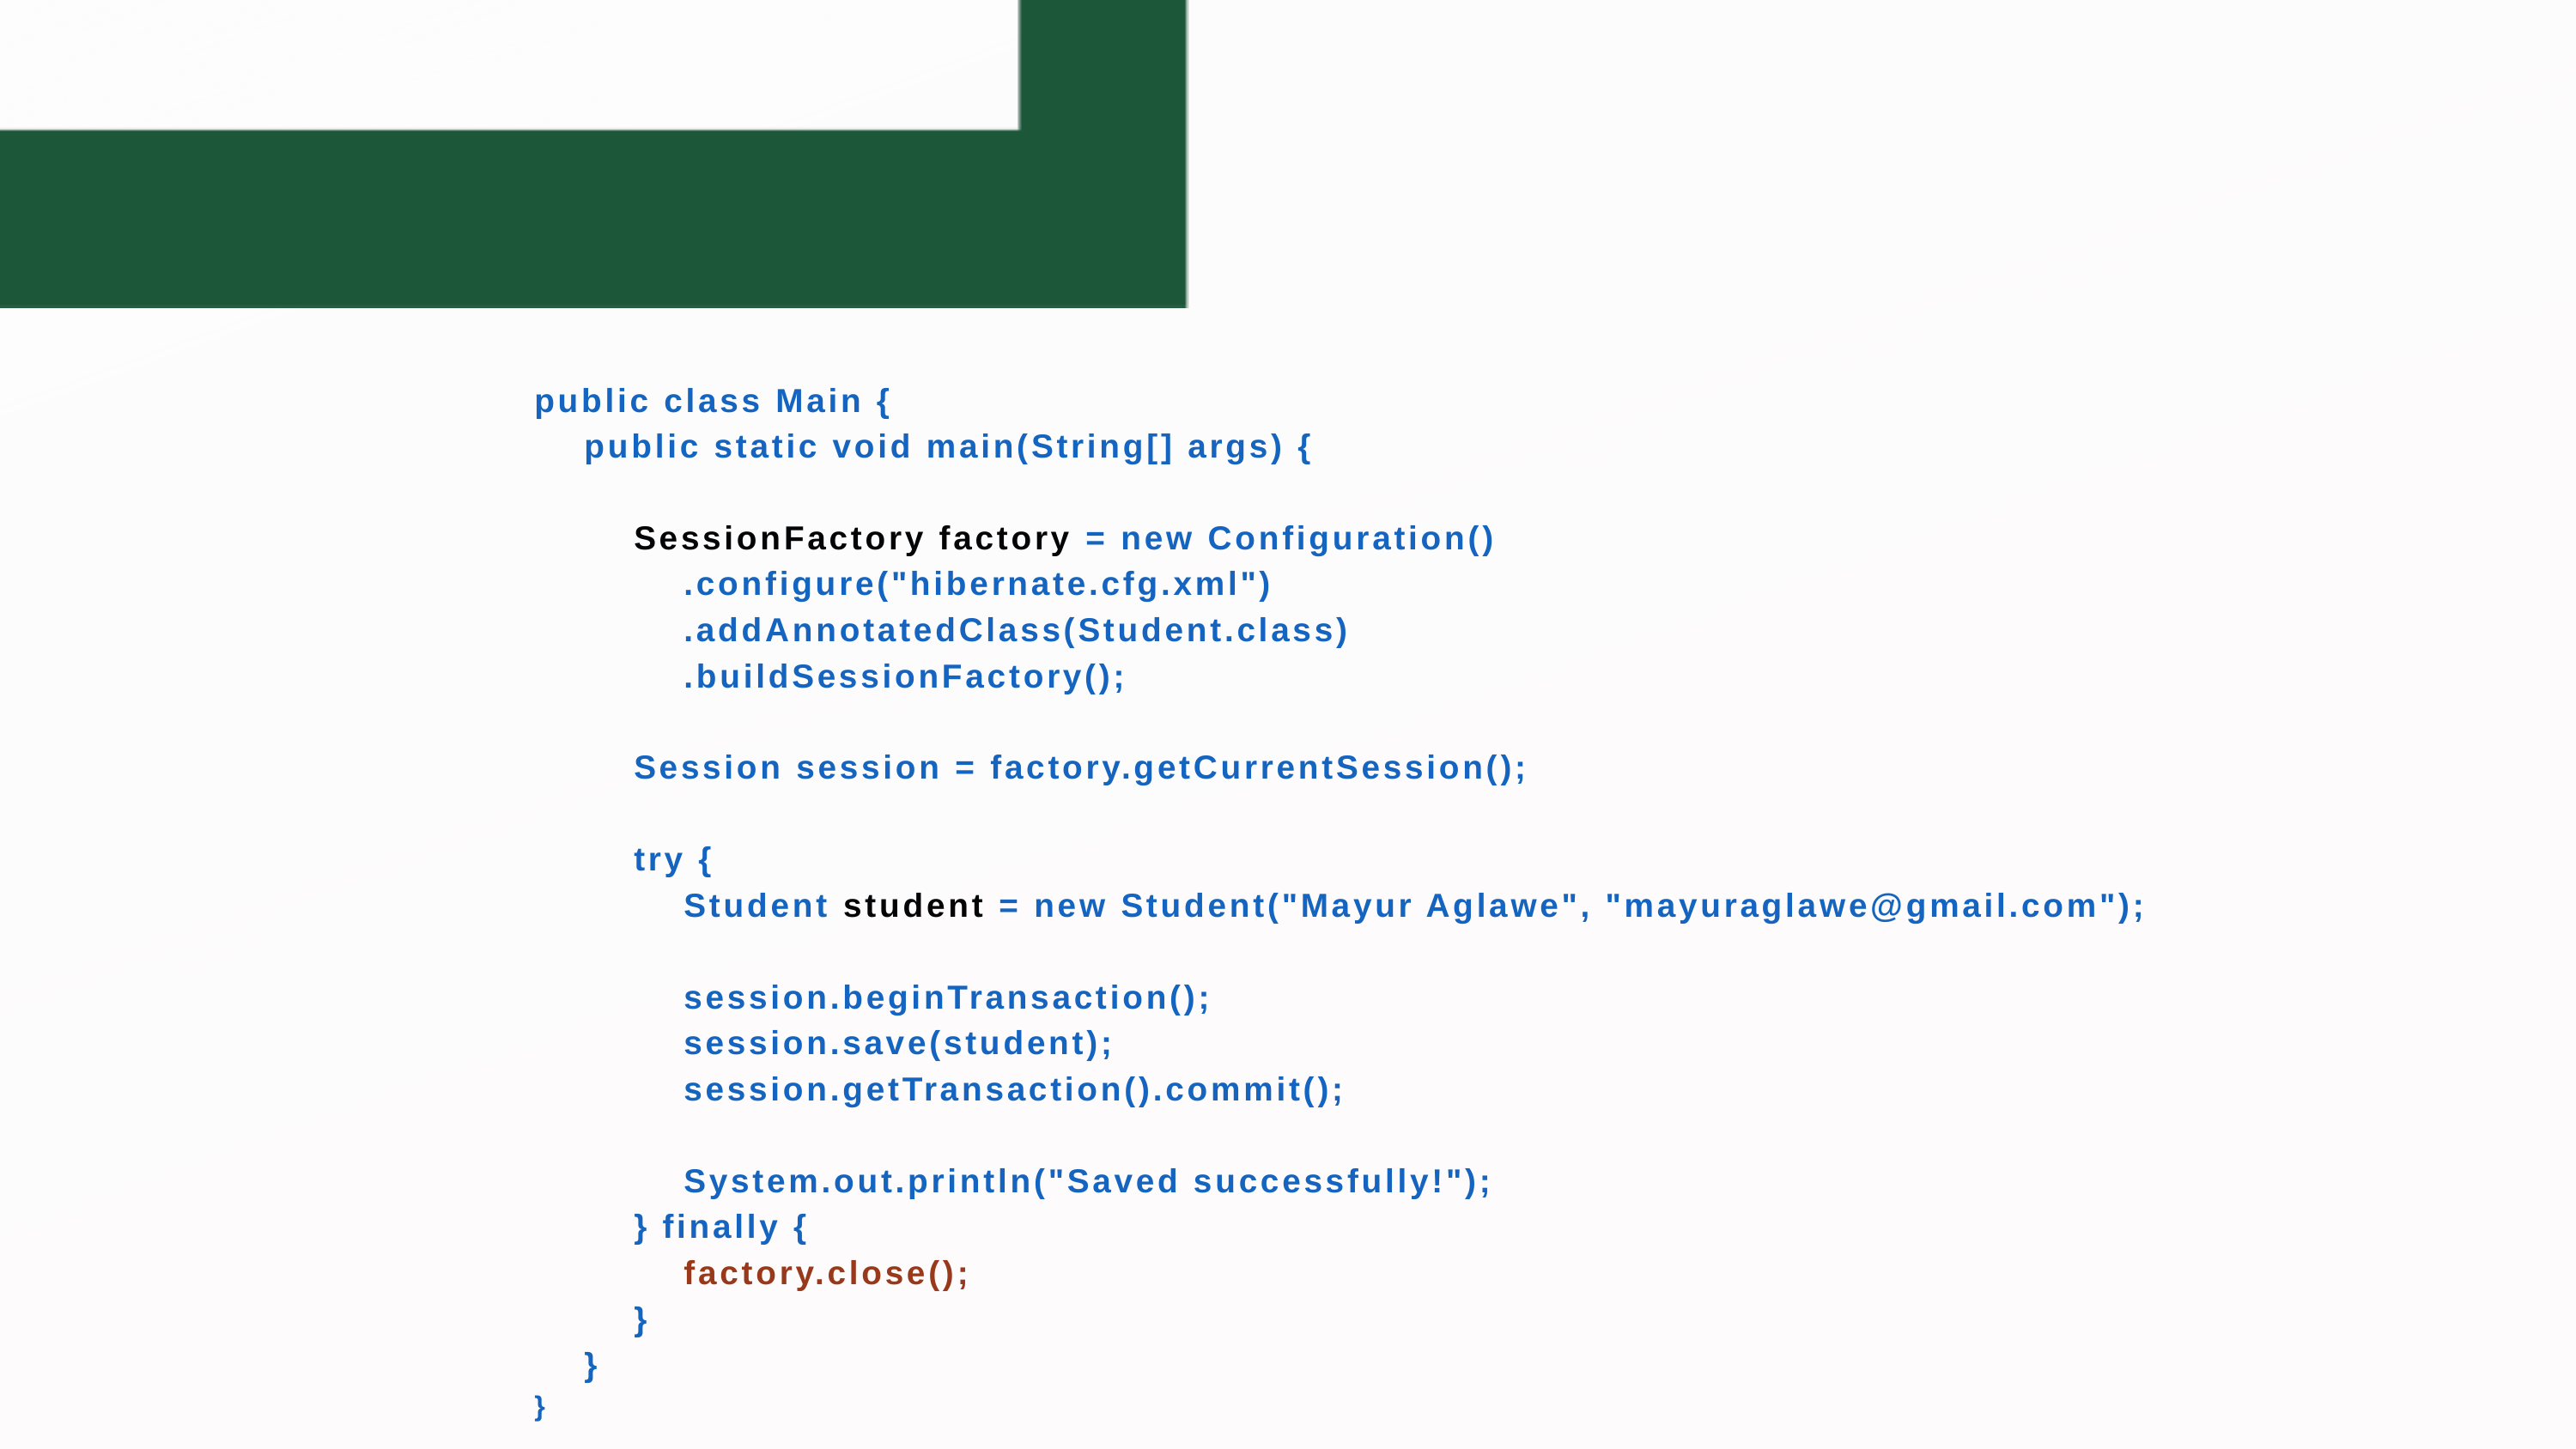

Main.java
public class Main {
    public static void main(String[] args) {

        SessionFactory factory = new Configuration()
            .configure("hibernate.cfg.xml")
            .addAnnotatedClass(Student.class)
            .buildSessionFactory();

        Session session = factory.getCurrentSession();

        try {
            Student student = new Student("Mayur Aglawe", "mayuraglawe@gmail.com");

            session.beginTransaction();
            session.save(student);
            session.getTransaction().commit();

            System.out.println("Saved successfully!");
        } finally {
            factory.close();
        }
    }
}